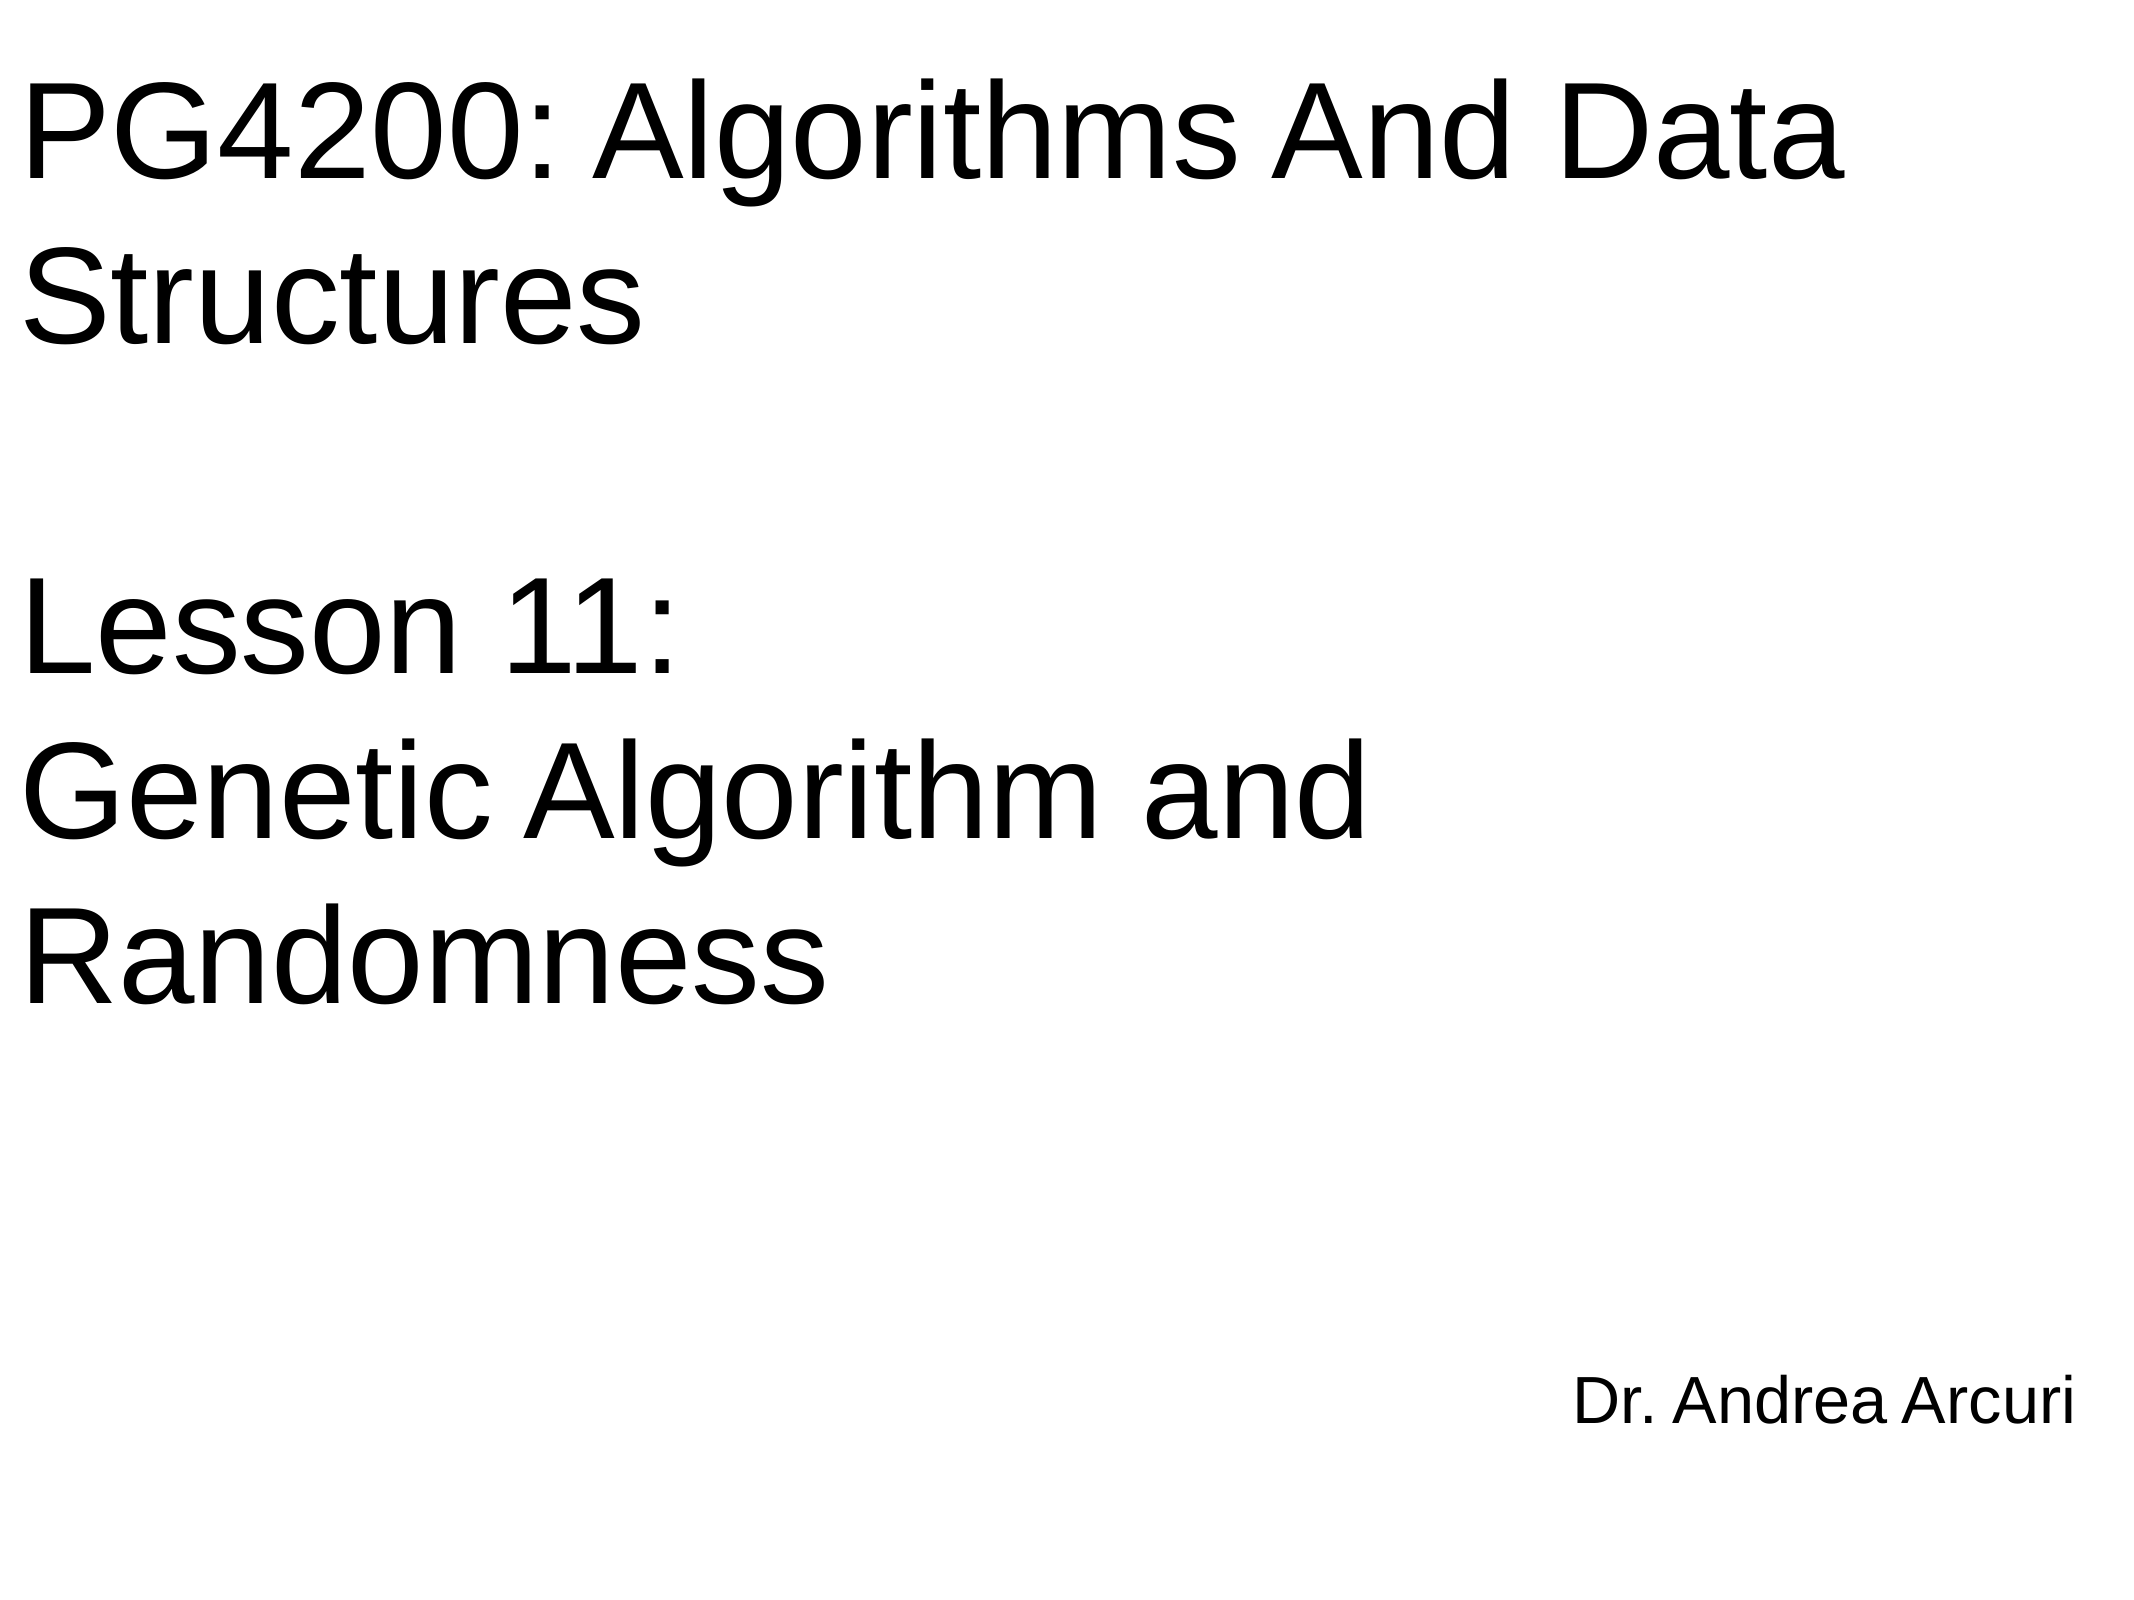

# PG4200: Algorithms And Data Structures Lesson 11: Genetic Algorithm and Randomness
Dr. Andrea Arcuri